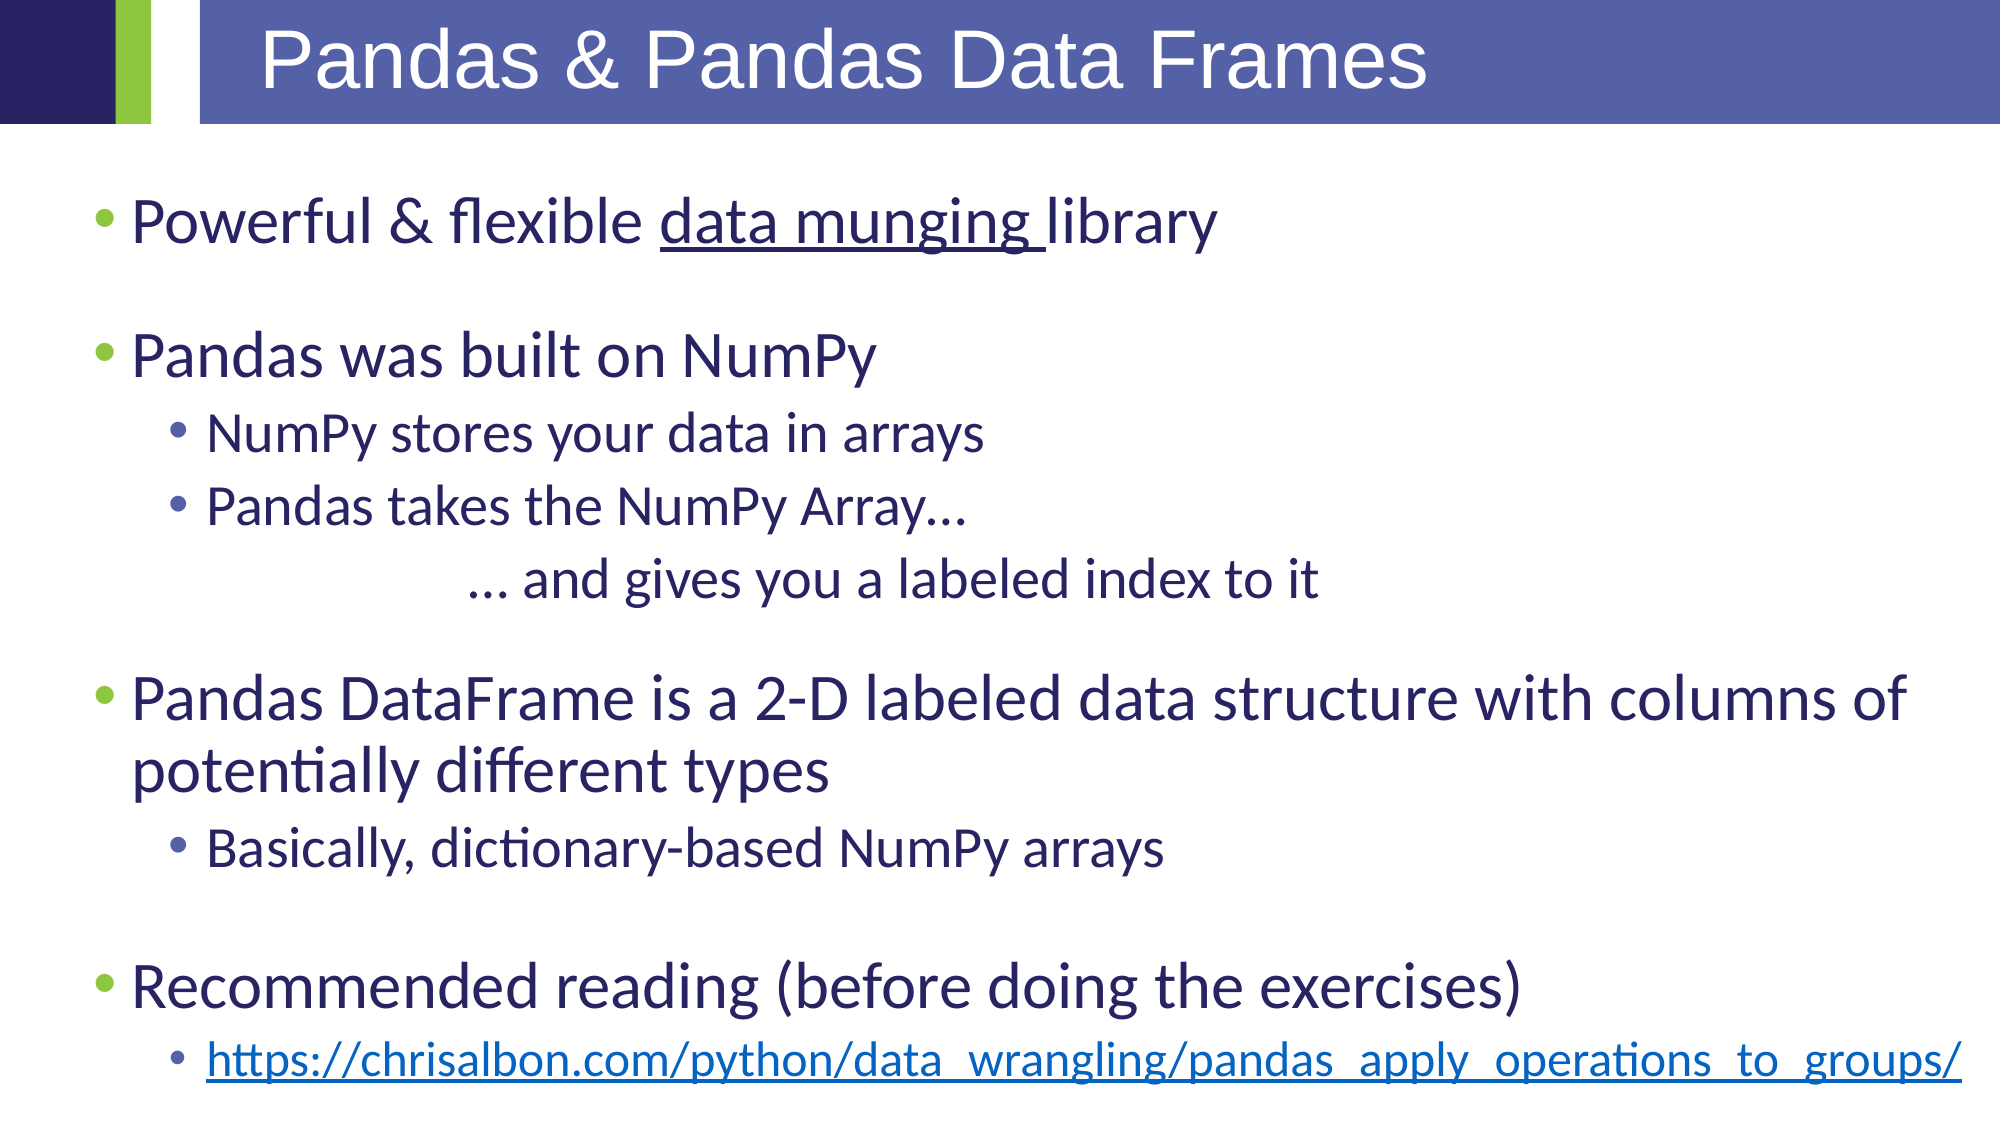

# Pandas & Pandas Data Frames
Powerful & flexible data munging library

Pandas was built on NumPy
NumPy stores your data in arrays
Pandas takes the NumPy Array…
		… and gives you a labeled index to it

Pandas DataFrame is a 2-D labeled data structure with columns of potentially different types
Basically, dictionary-based NumPy arrays

Recommended reading (before doing the exercises)
https://chrisalbon.com/python/data_wrangling/pandas_apply_operations_to_groups/